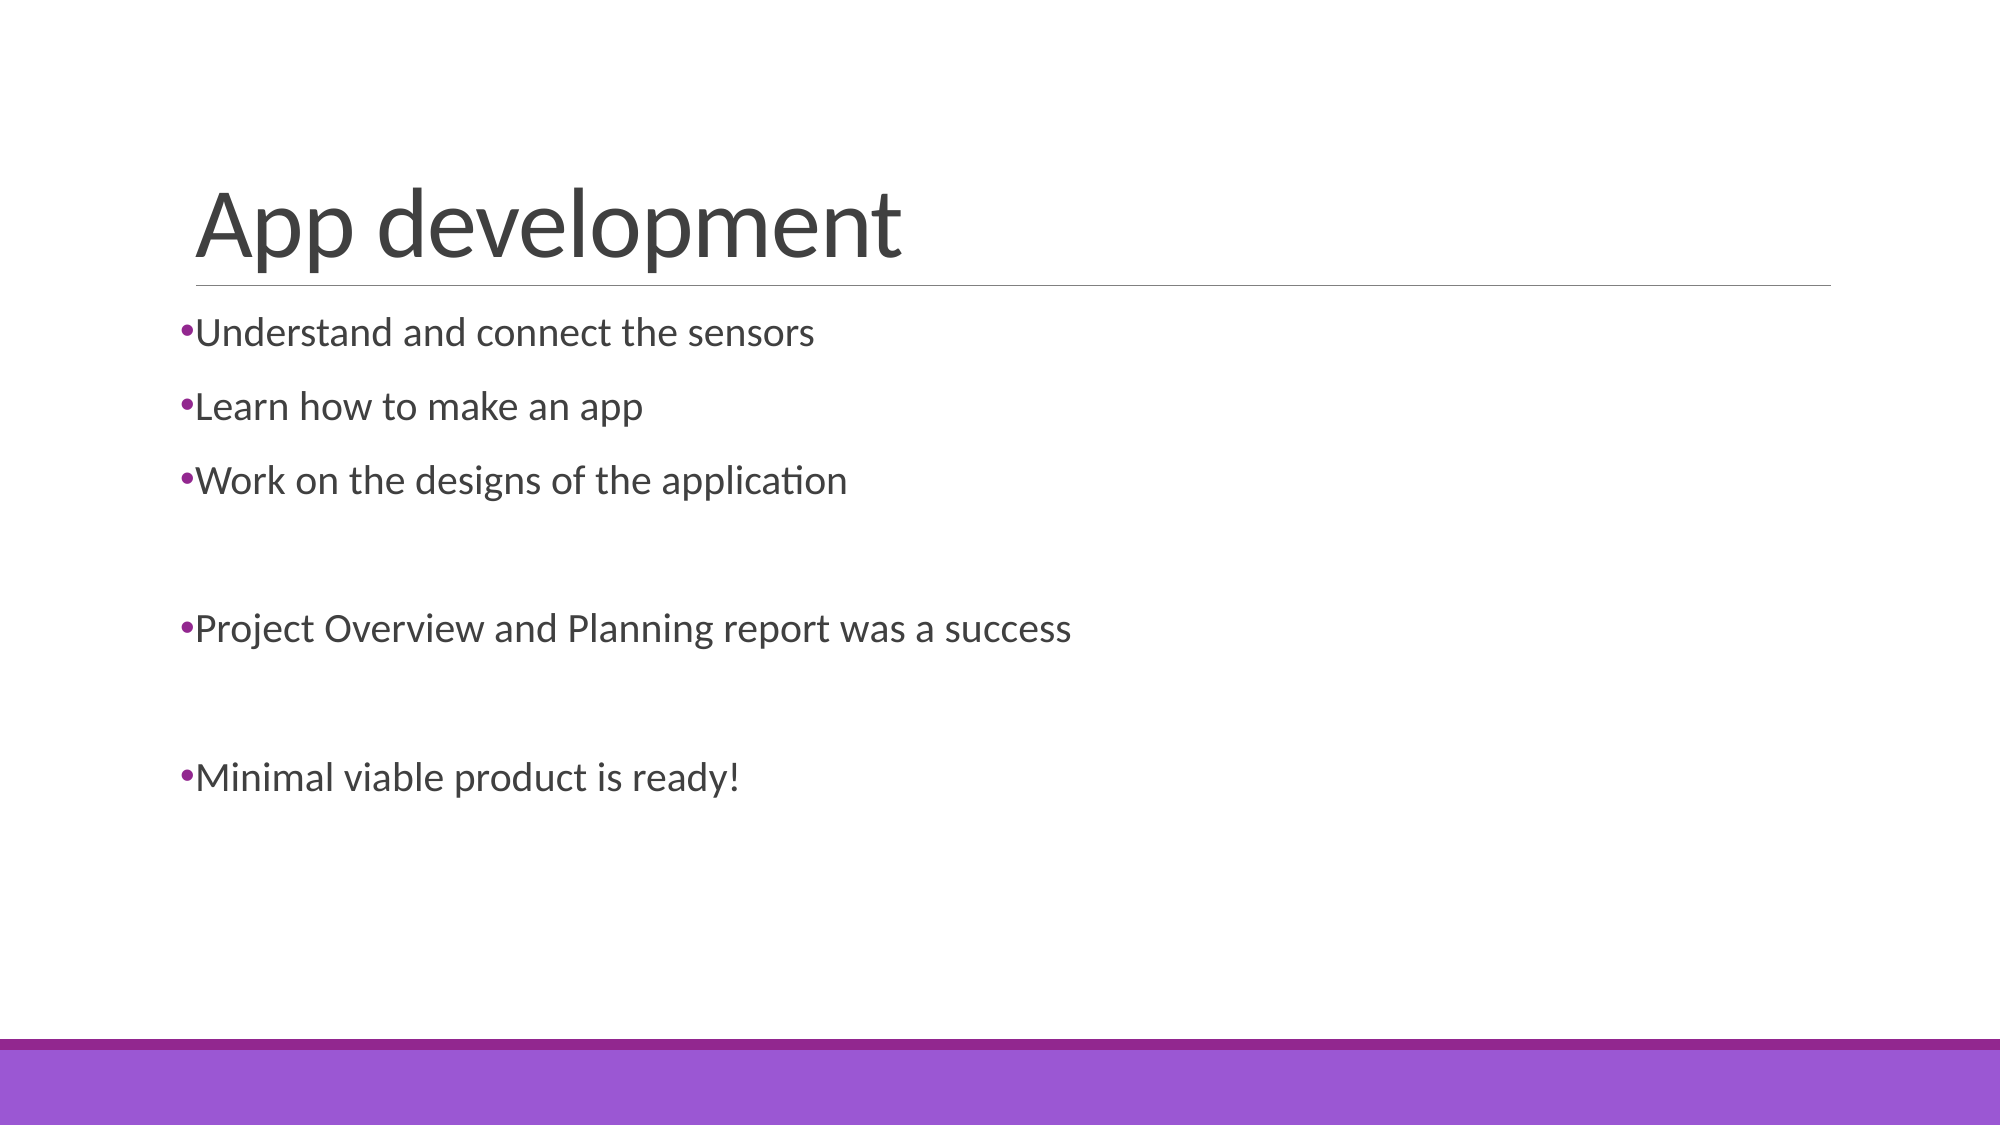

# App development
Understand and connect the sensors
Learn how to make an app
Work on the designs of the application

Project Overview and Planning report was a success

Minimal viable product is ready!